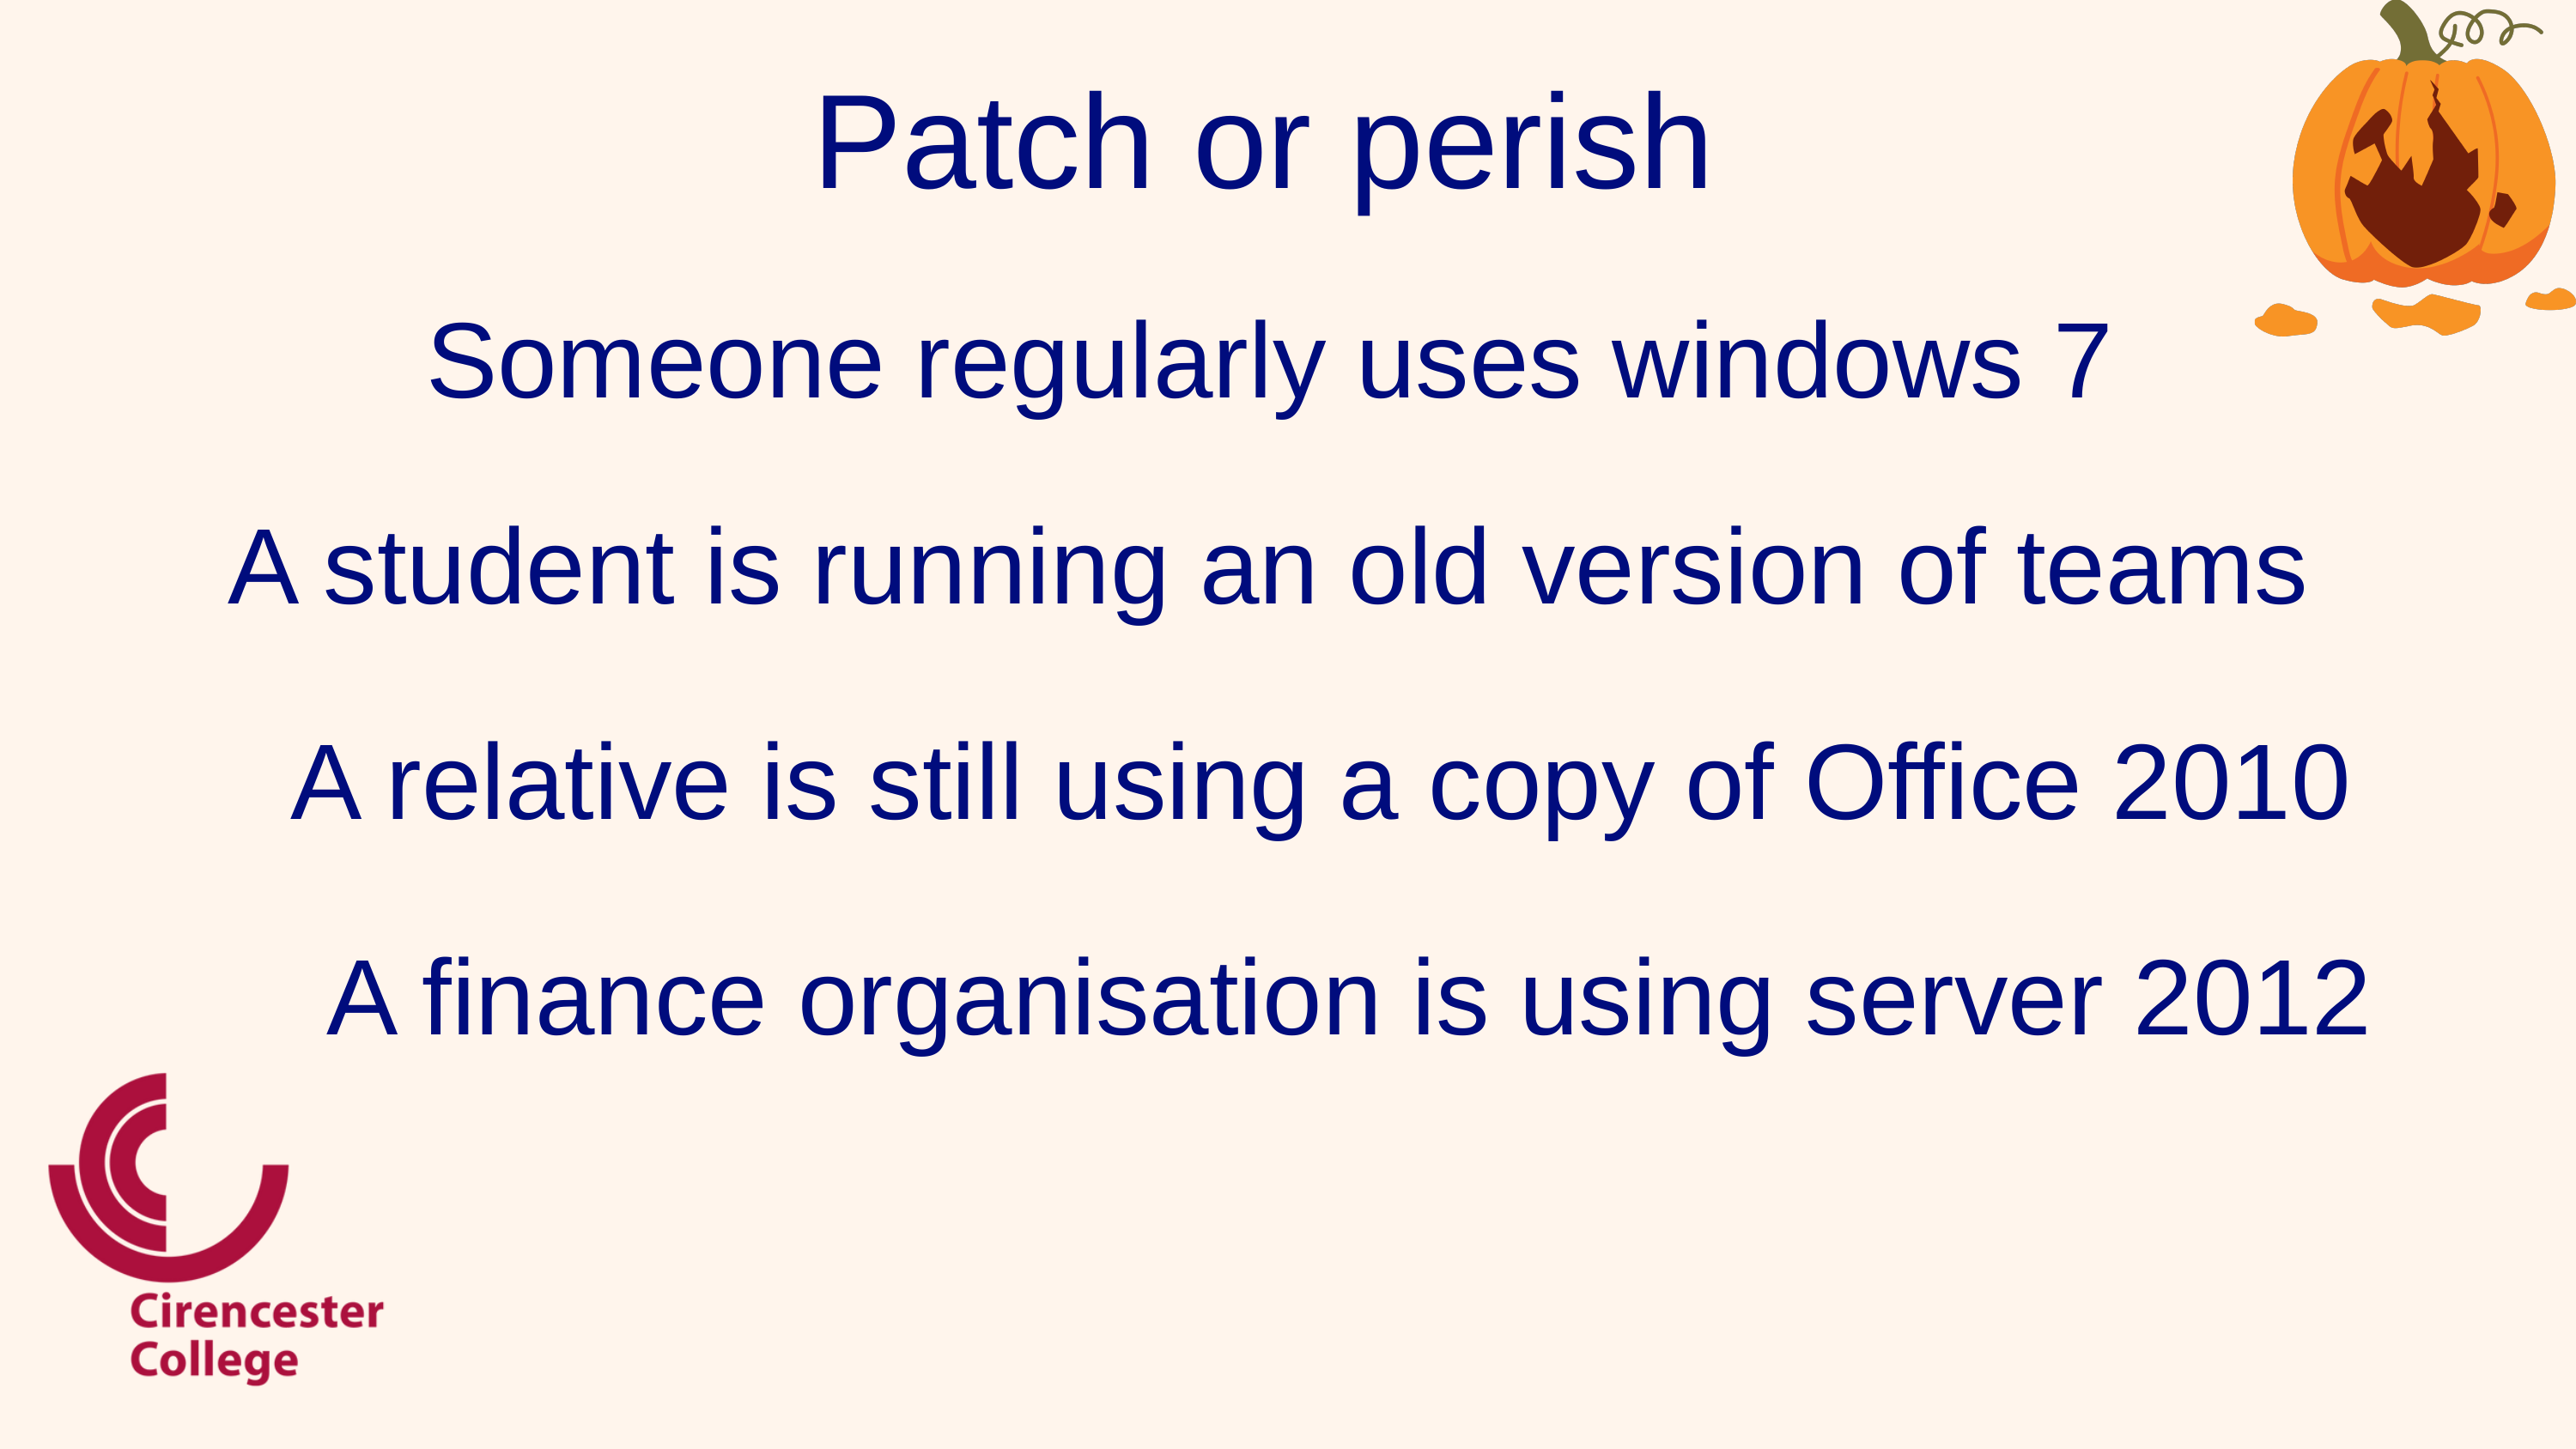

Patch or perish
Someone regularly uses windows 7
A student is running an old version of teams
A relative is still using a copy of Office 2010
A finance organisation is using server 2012